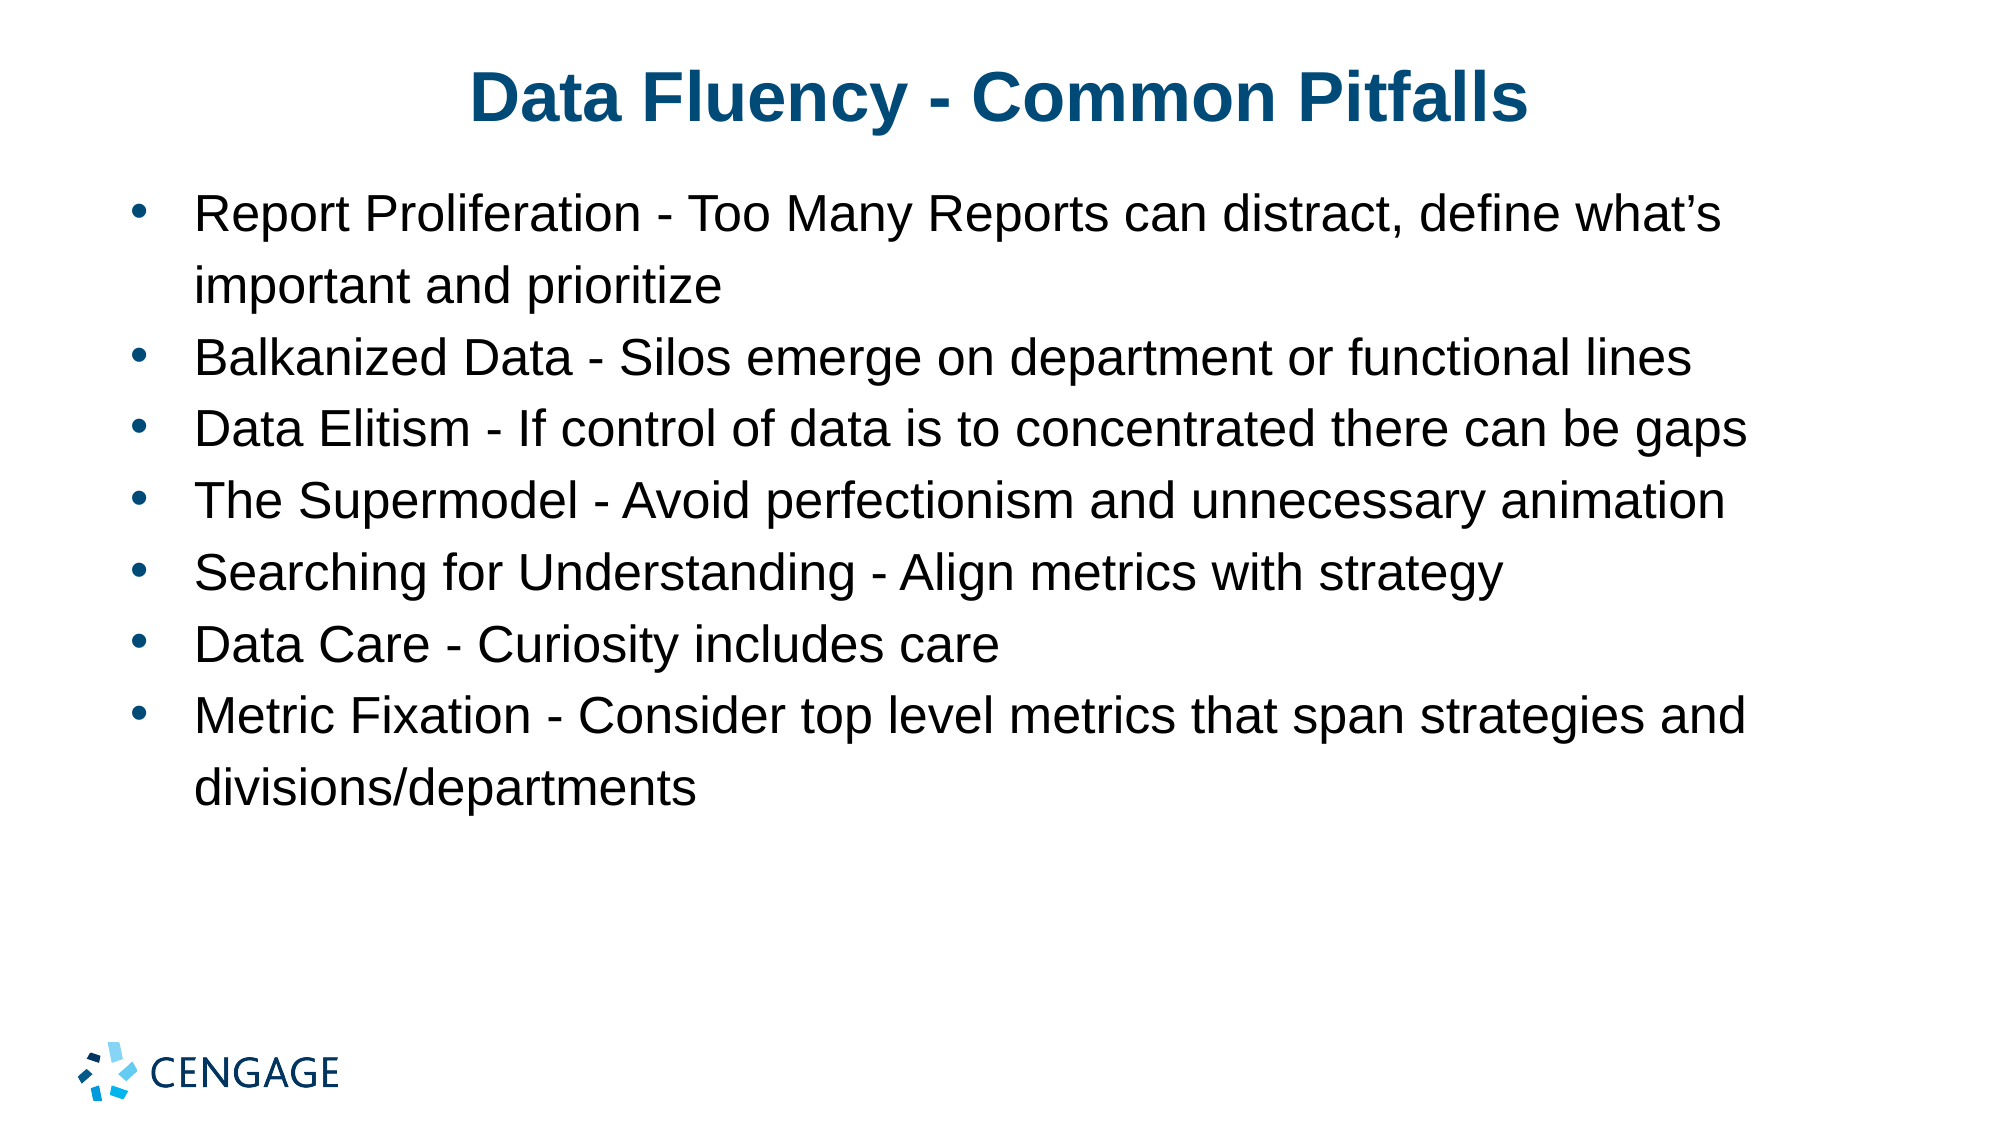

# Data Fluency - Common Pitfalls
Report Proliferation - Too Many Reports can distract, define what’s important and prioritize
Balkanized Data - Silos emerge on department or functional lines
Data Elitism - If control of data is to concentrated there can be gaps
The Supermodel - Avoid perfectionism and unnecessary animation
Searching for Understanding - Align metrics with strategy
Data Care - Curiosity includes care
Metric Fixation - Consider top level metrics that span strategies and divisions/departments